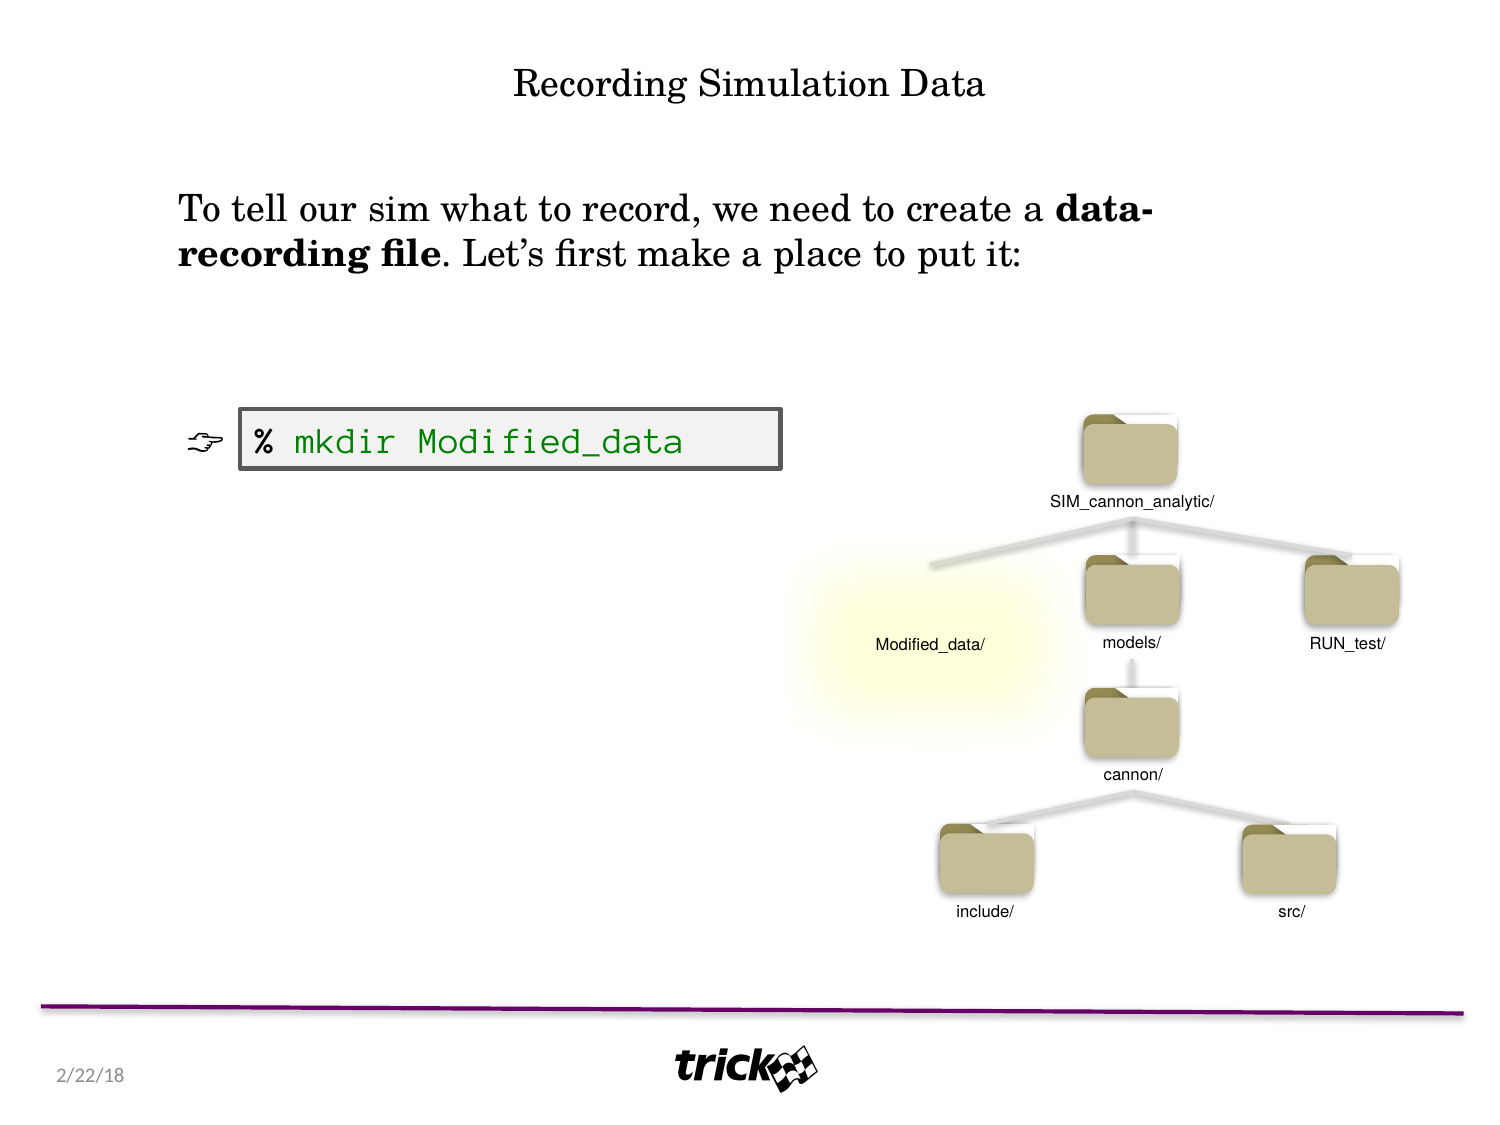

Recording Simulation Data
To tell our sim what to record, we need to create a data-recording file. Let’s first make a place to put it:
% mkdir Modified_data
👉

SIM_cannon_analytic/

models/
RUN_test/
Modified_data/

cannon/

src/
include/